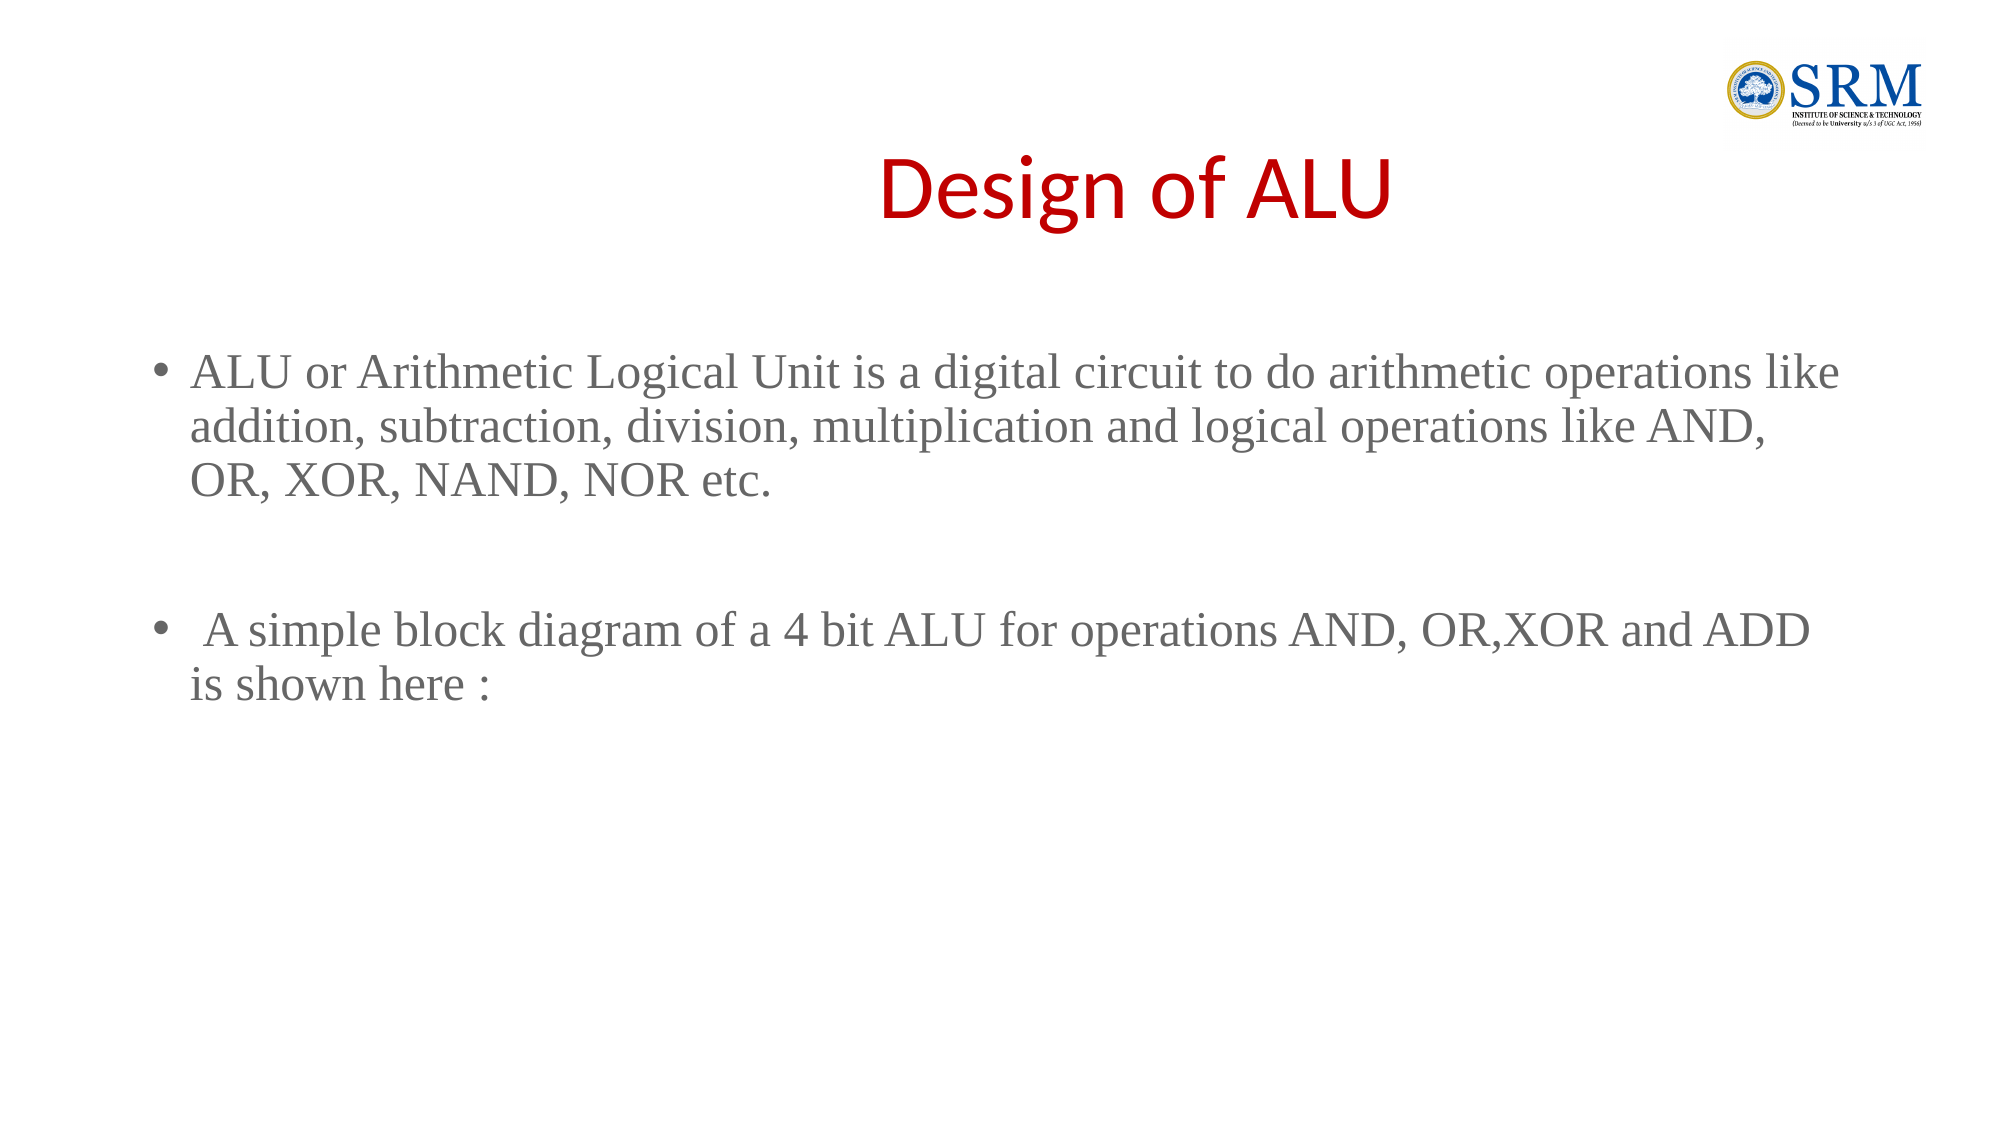

# Design of ALU
ALU or Arithmetic Logical Unit is a digital circuit to do arithmetic operations like addition, subtraction, division, multiplication and logical operations like AND, OR, XOR, NAND, NOR etc.

 A simple block diagram of a 4 bit ALU for operations AND, OR,XOR and ADD is shown here :